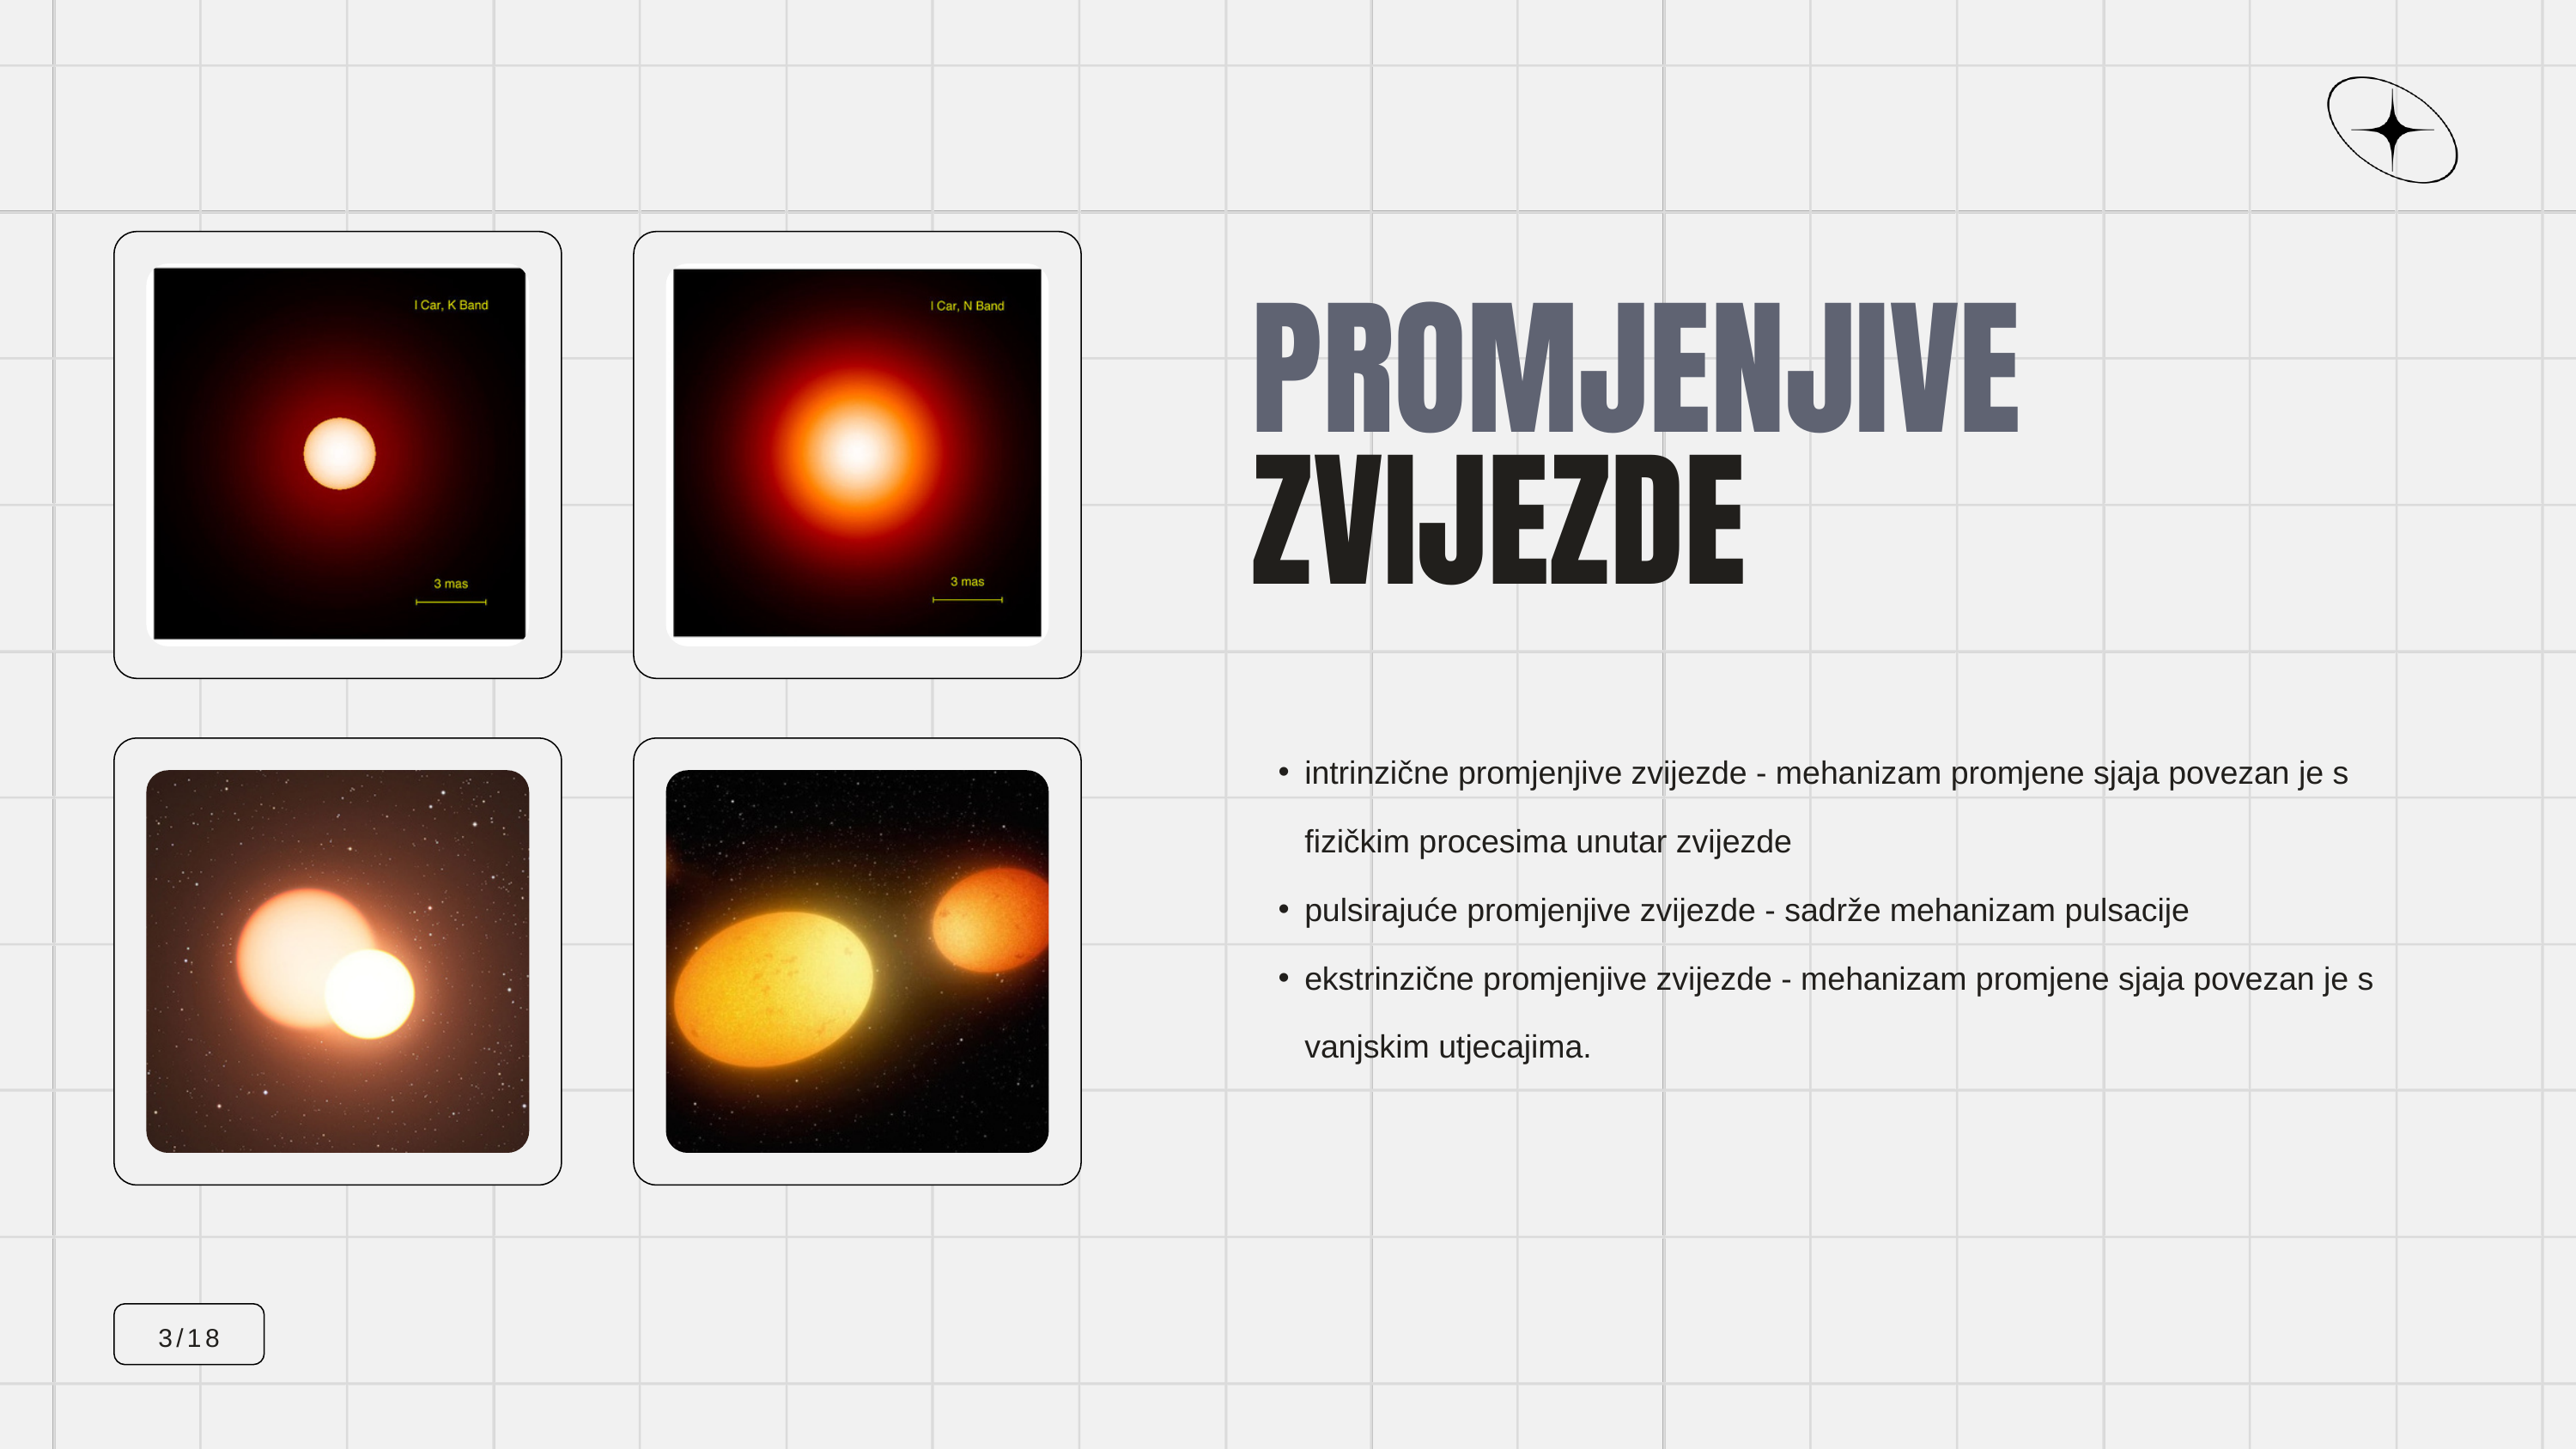

PROMJENJIVE ZVIJEZDE
intrinzične promjenjive zvijezde - mehanizam promjene sjaja povezan je s fizičkim procesima unutar zvijezde
pulsirajuće promjenjive zvijezde - sadrže mehanizam pulsacije
ekstrinzične promjenjive zvijezde - mehanizam promjene sjaja povezan je s vanjskim utjecajima.

3/18